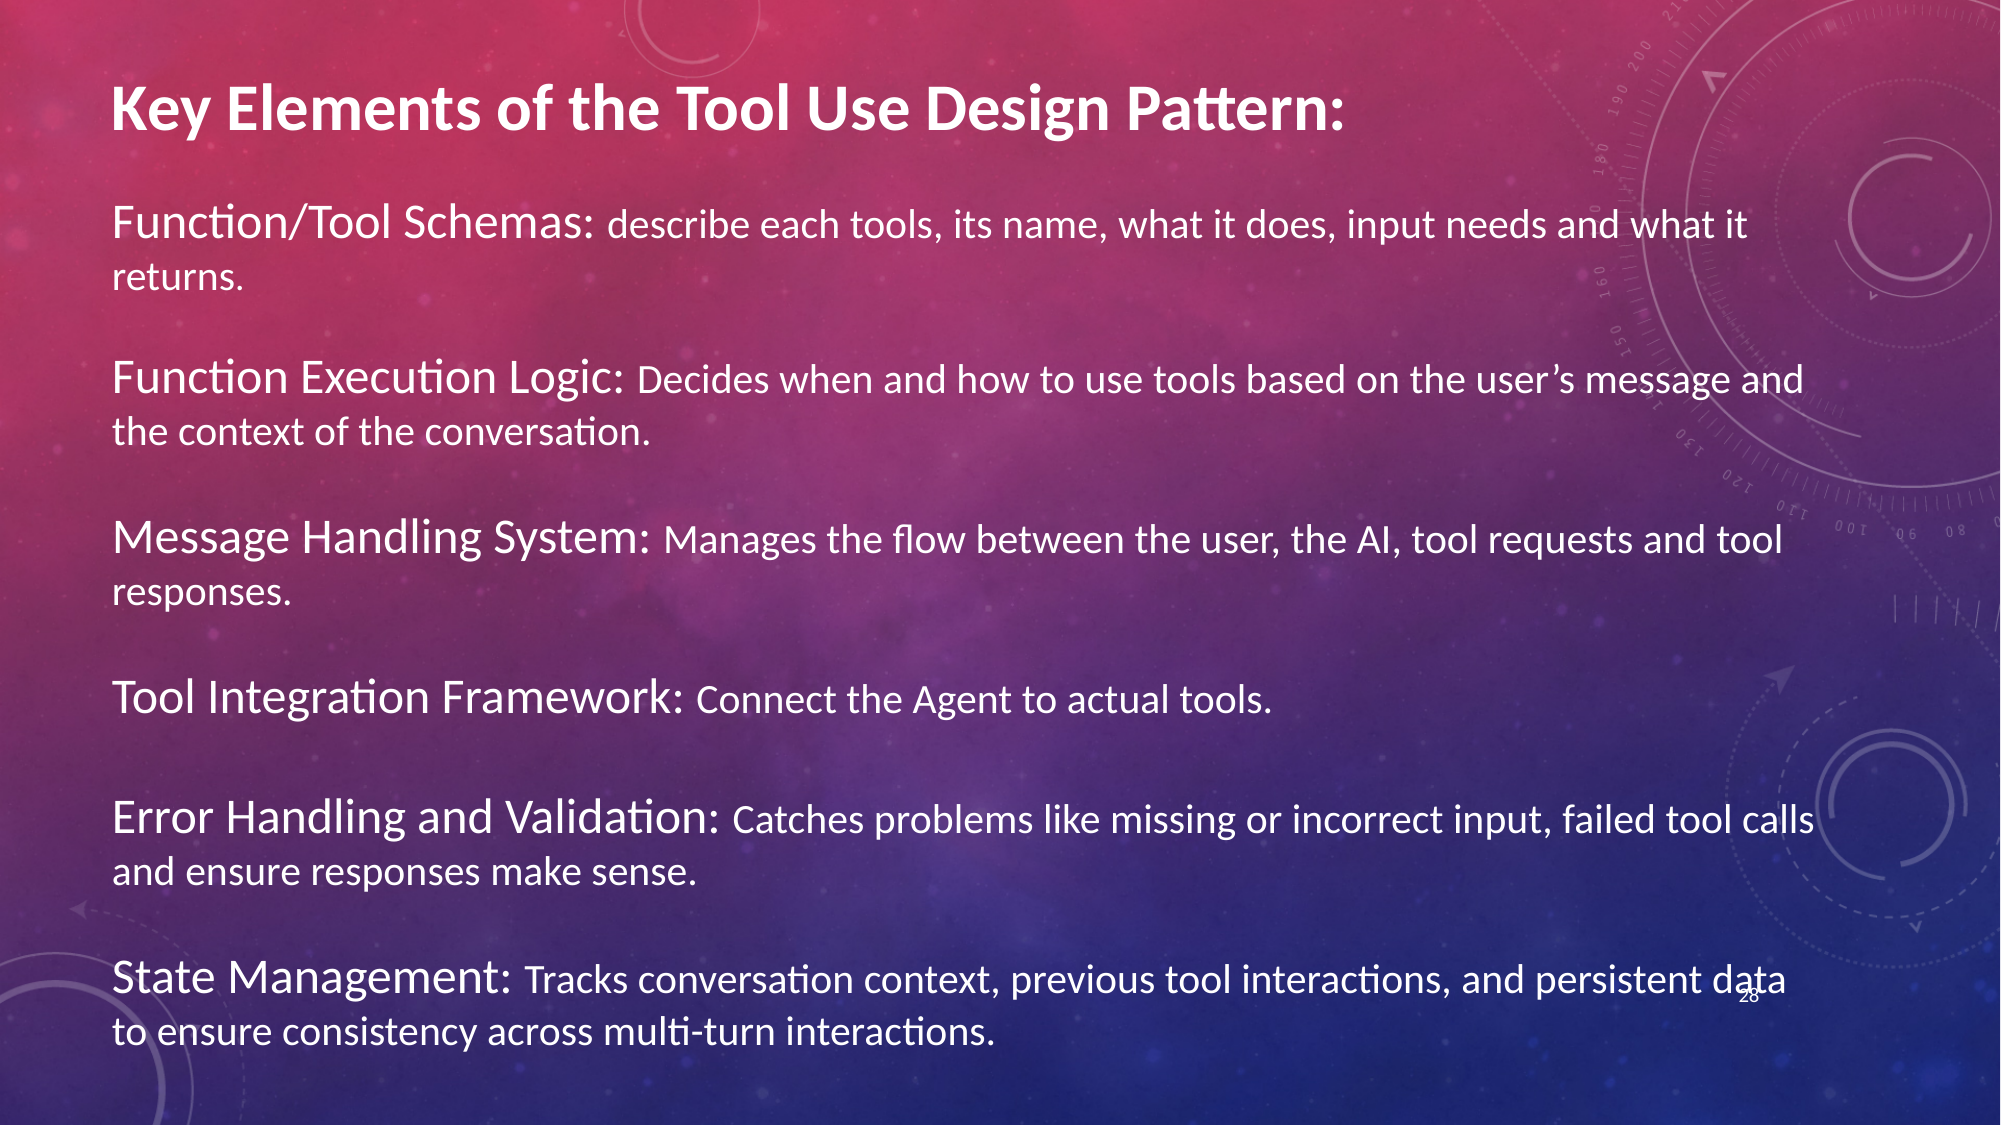

Key Elements of the Tool Use Design Pattern:

Function/Tool Schemas: describe each tools, its name, what it does, input needs and what it returns.

Function Execution Logic: Decides when and how to use tools based on the user’s message and the context of the conversation.

Message Handling System: Manages the flow between the user, the AI, tool requests and tool responses.

Tool Integration Framework: Connect the Agent to actual tools.

Error Handling and Validation: Catches problems like missing or incorrect input, failed tool calls and ensure responses make sense.

State Management: Tracks conversation context, previous tool interactions, and persistent data to ensure consistency across multi-turn interactions.

28